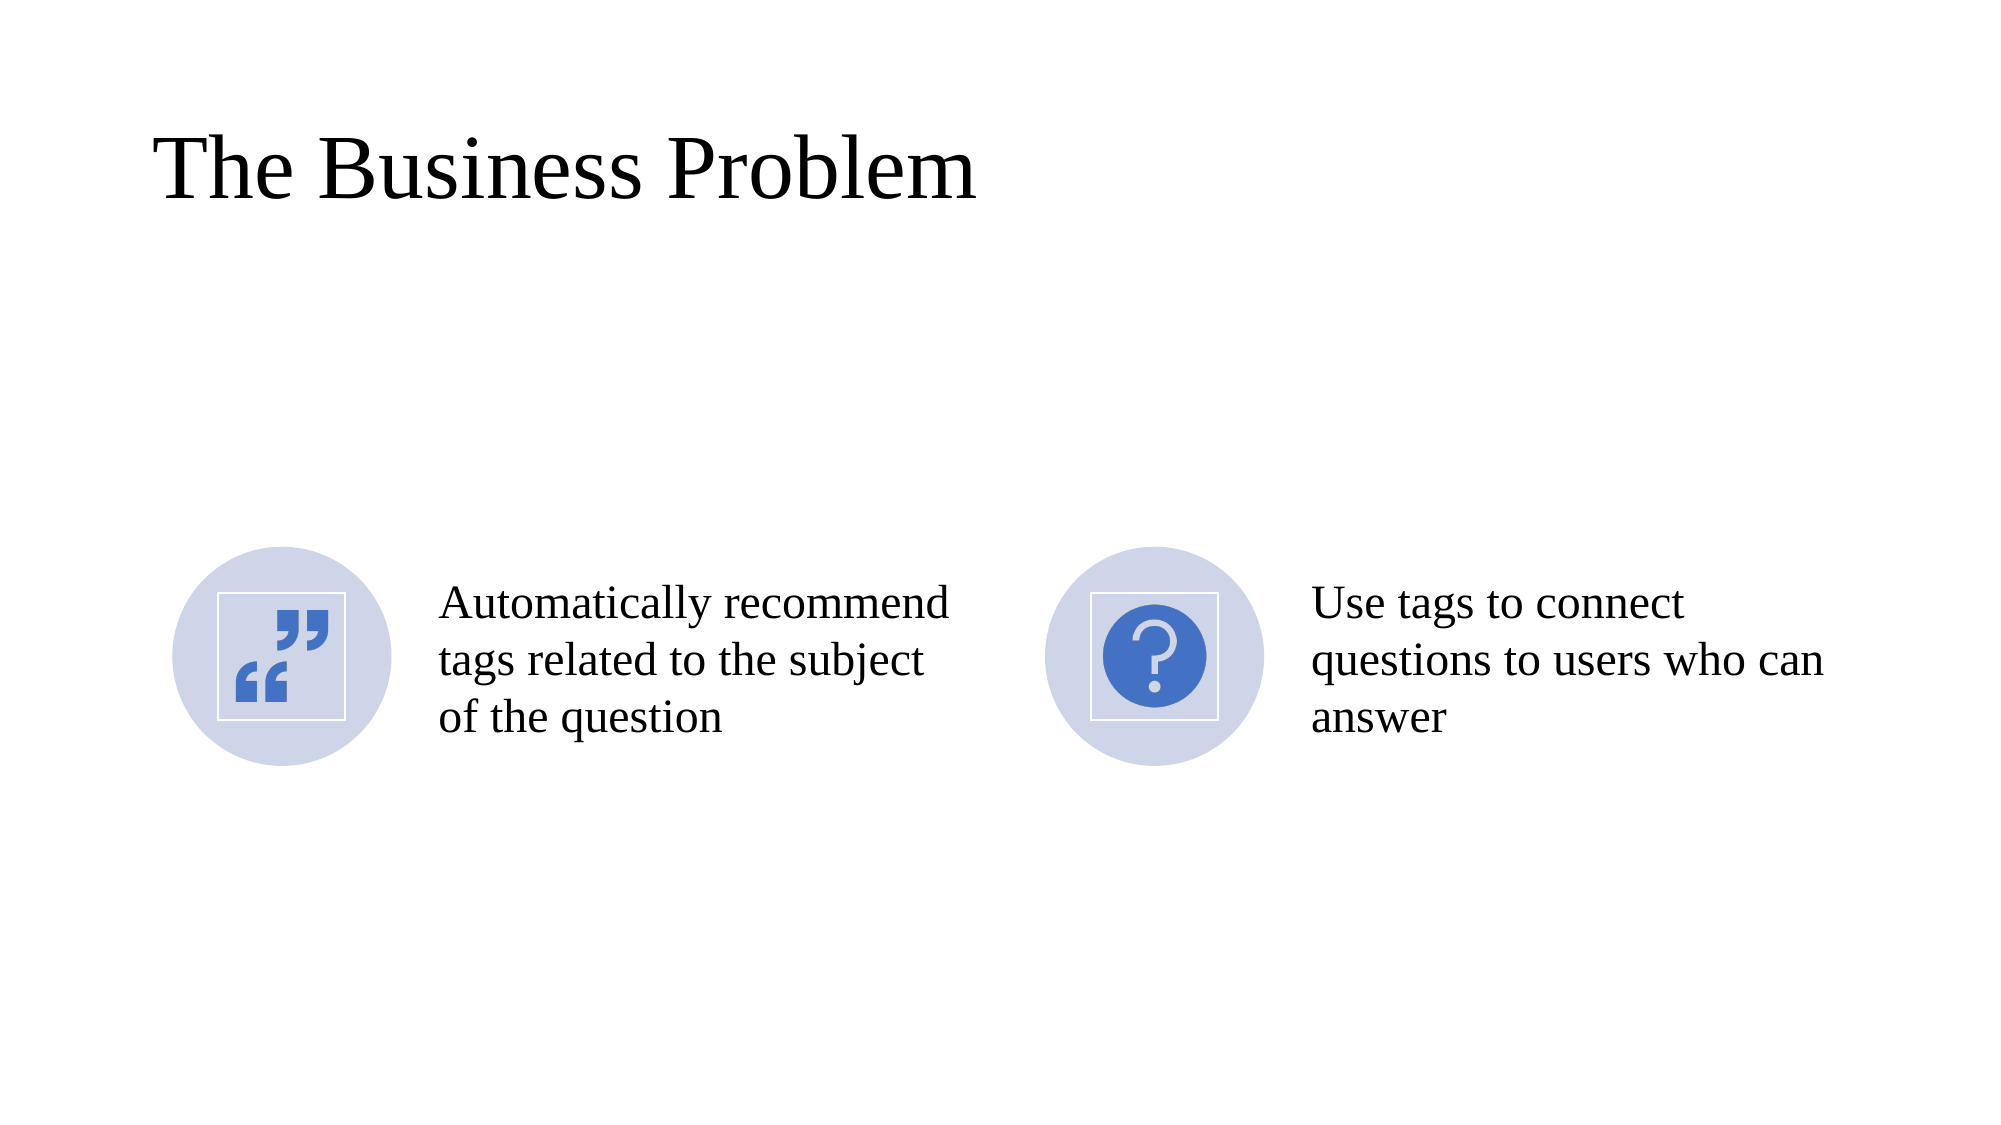

# The Business Problem
Automatically recommend tags related to the subject of the question
Use tags to connect questions to users who can answer